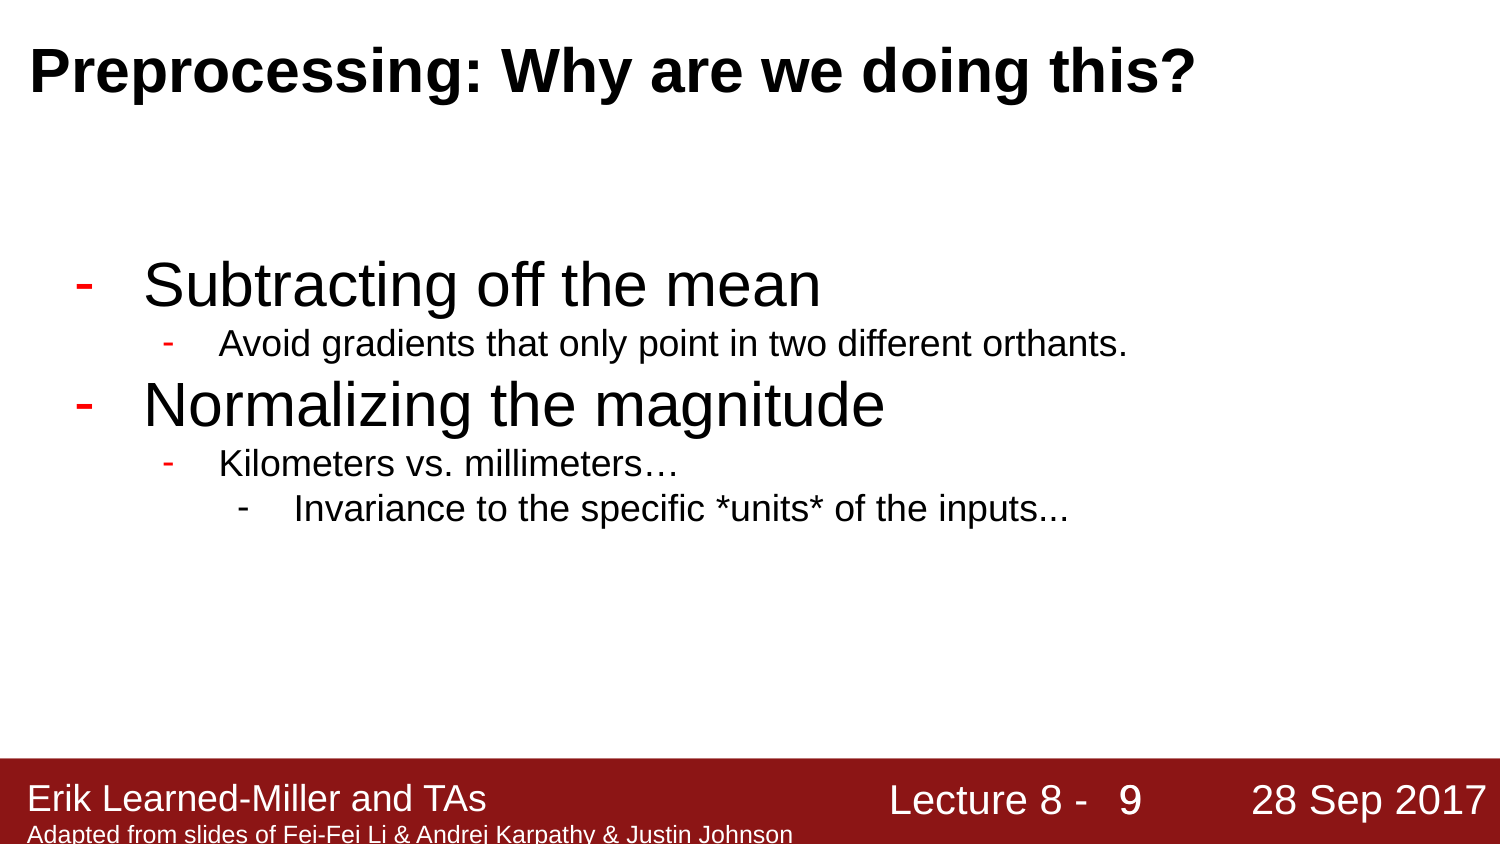

Preprocessing: Why are we doing this?

Subtracting off the mean
Avoid gradients that only point in two different orthants.
Normalizing the magnitude
Kilometers vs. millimeters…
Invariance to the specific *units* of the inputs...
9
9